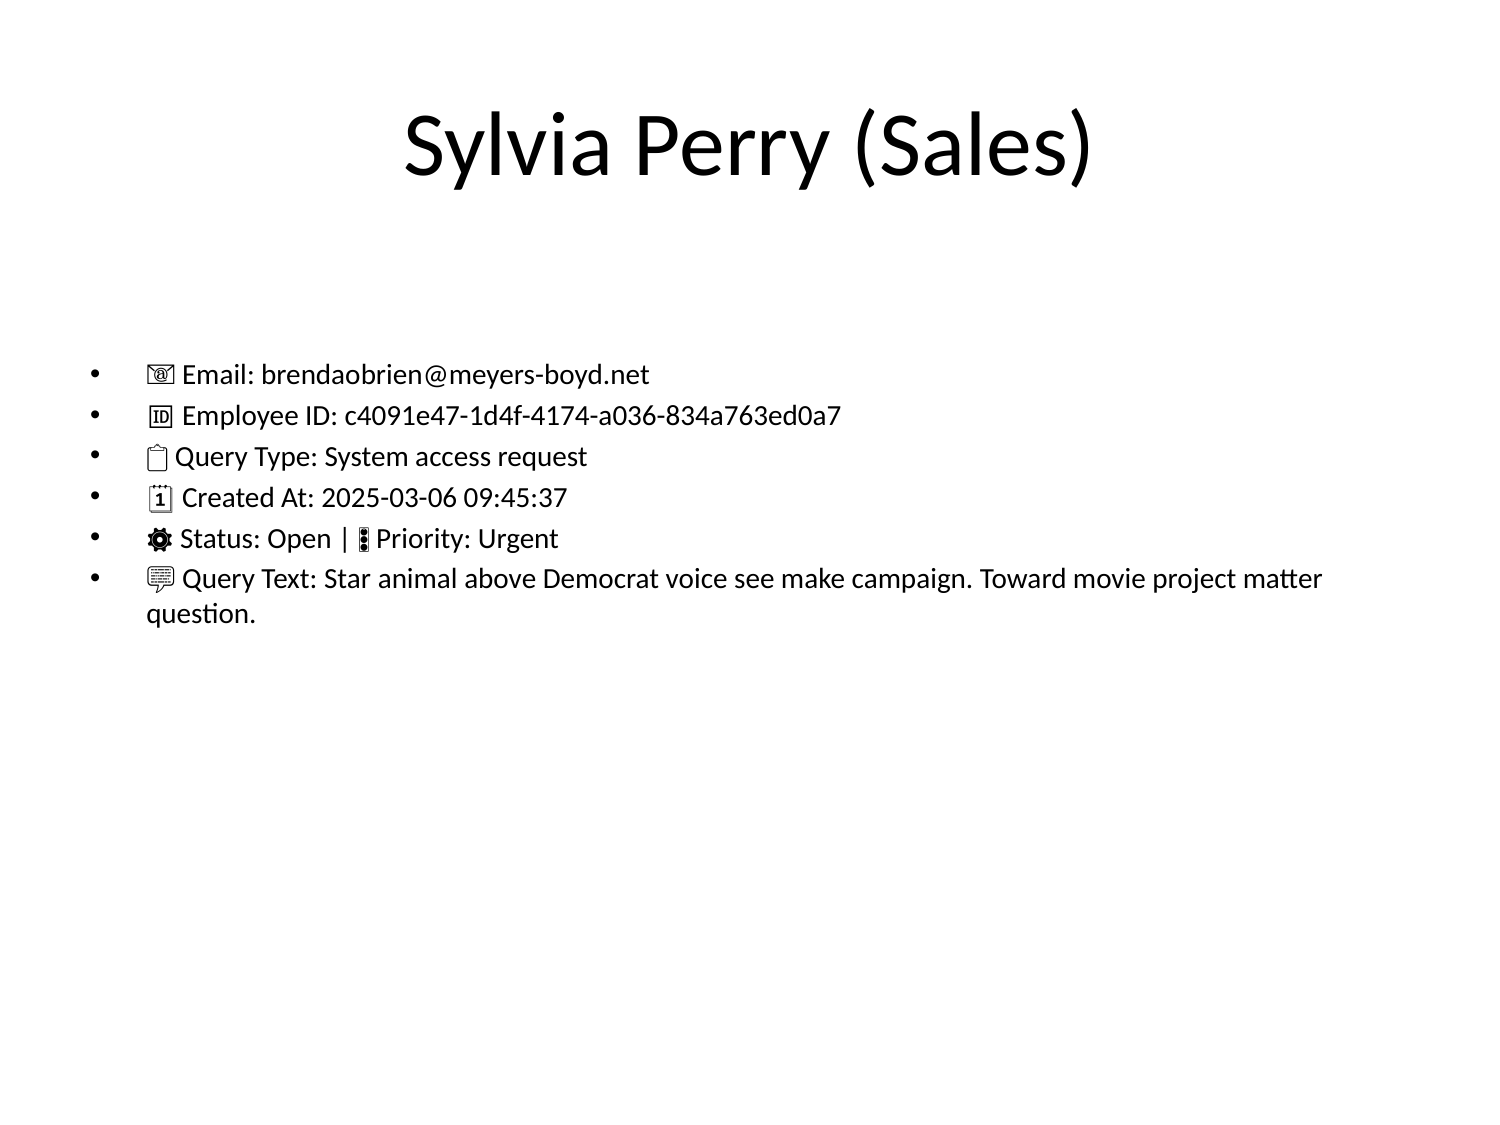

# Sylvia Perry (Sales)

📧 Email: brendaobrien@meyers-boyd.net
🆔 Employee ID: c4091e47-1d4f-4174-a036-834a763ed0a7
📋 Query Type: System access request
🗓 Created At: 2025-03-06 09:45:37
⚙ Status: Open | 🚦 Priority: Urgent
💬 Query Text: Star animal above Democrat voice see make campaign. Toward movie project matter question.